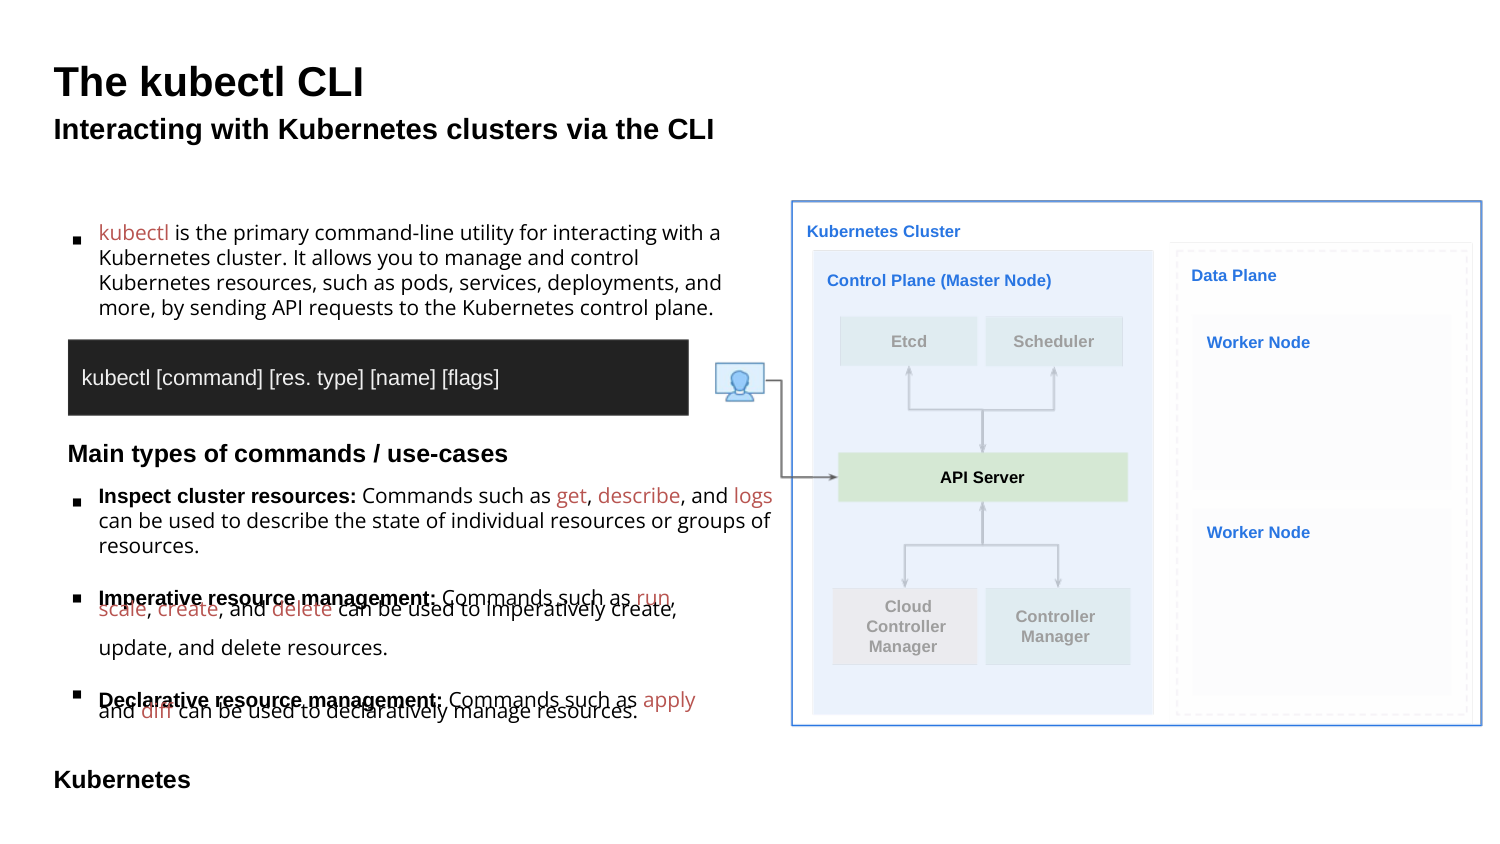

The kubectl CLI
Interacting with Kubernetes clusters via the CLI

Kubernetes Cluster
kubectl is the primary command-line utility for interacting with a Kubernetes cluster. It allows you to manage and control Kubernetes resources, such as pods, services, deployments, and more, by sending API requests to the Kubernetes control plane.
■
Control Plane (Master Node)
Data Plane

Etcd
Scheduler
Worker Node

kubectl [command] [res. type] [name] [flags]
Main types of commands / use-cases
API Server
Inspect cluster resources: Commands such as get, describe, and logs can be used to describe the state of individual resources or groups of resources.
Imperative resource management: Commands such as run,
scale, create, and delete can be used to imperatively create,
update, and delete resources.
Declarative resource management: Commands such as apply
and diff can be used to declaratively manage resources.
■

Worker Node
■
Cloud Controller
Controller
Manager
Manager
■

Kubernetes